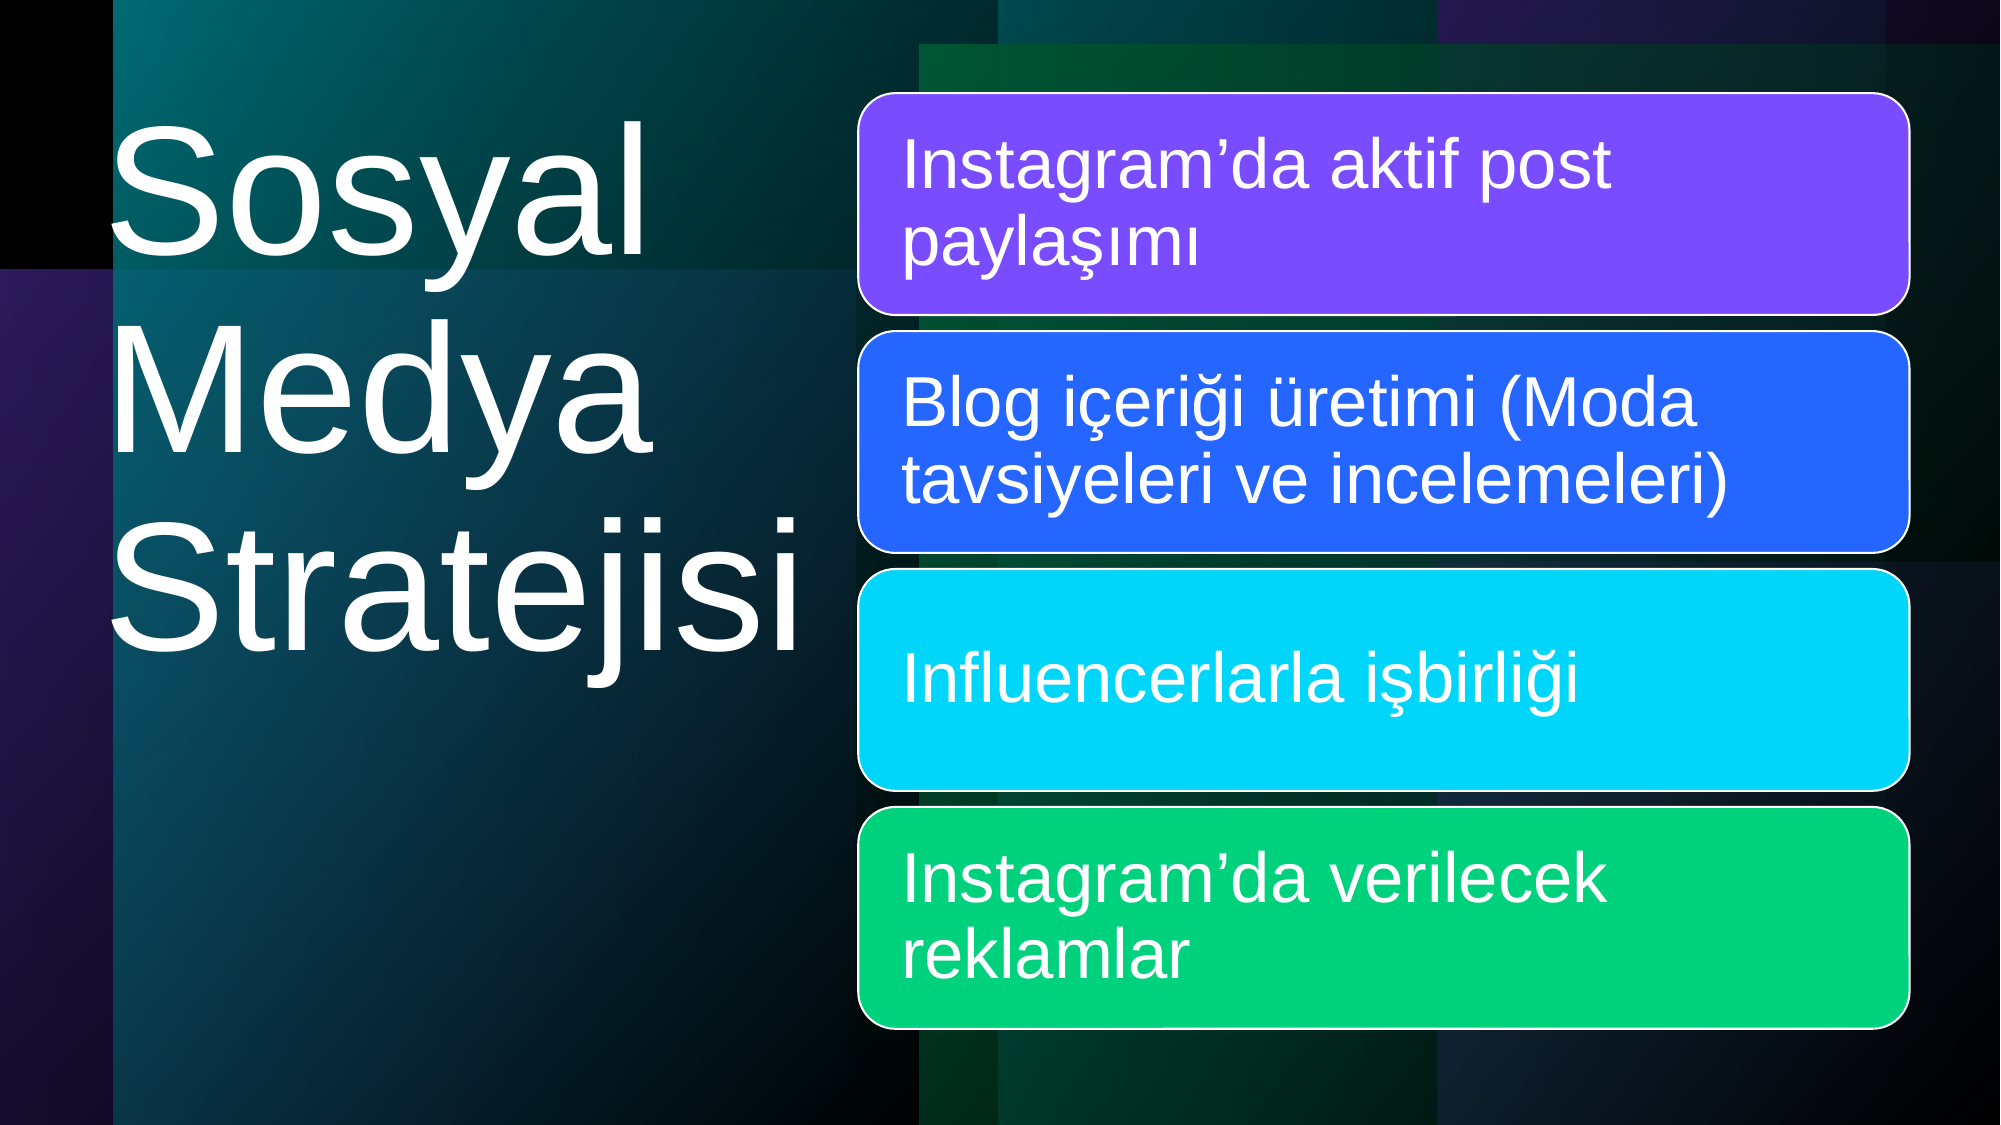

Sosyal Medya Stratejisi
Instagram’da aktif post paylaşımı
Blog içeriği üretimi (Moda tavsiyeleri ve incelemeleri)
Influencerlarla işbirliği
Instagram’da verilecek reklamlar